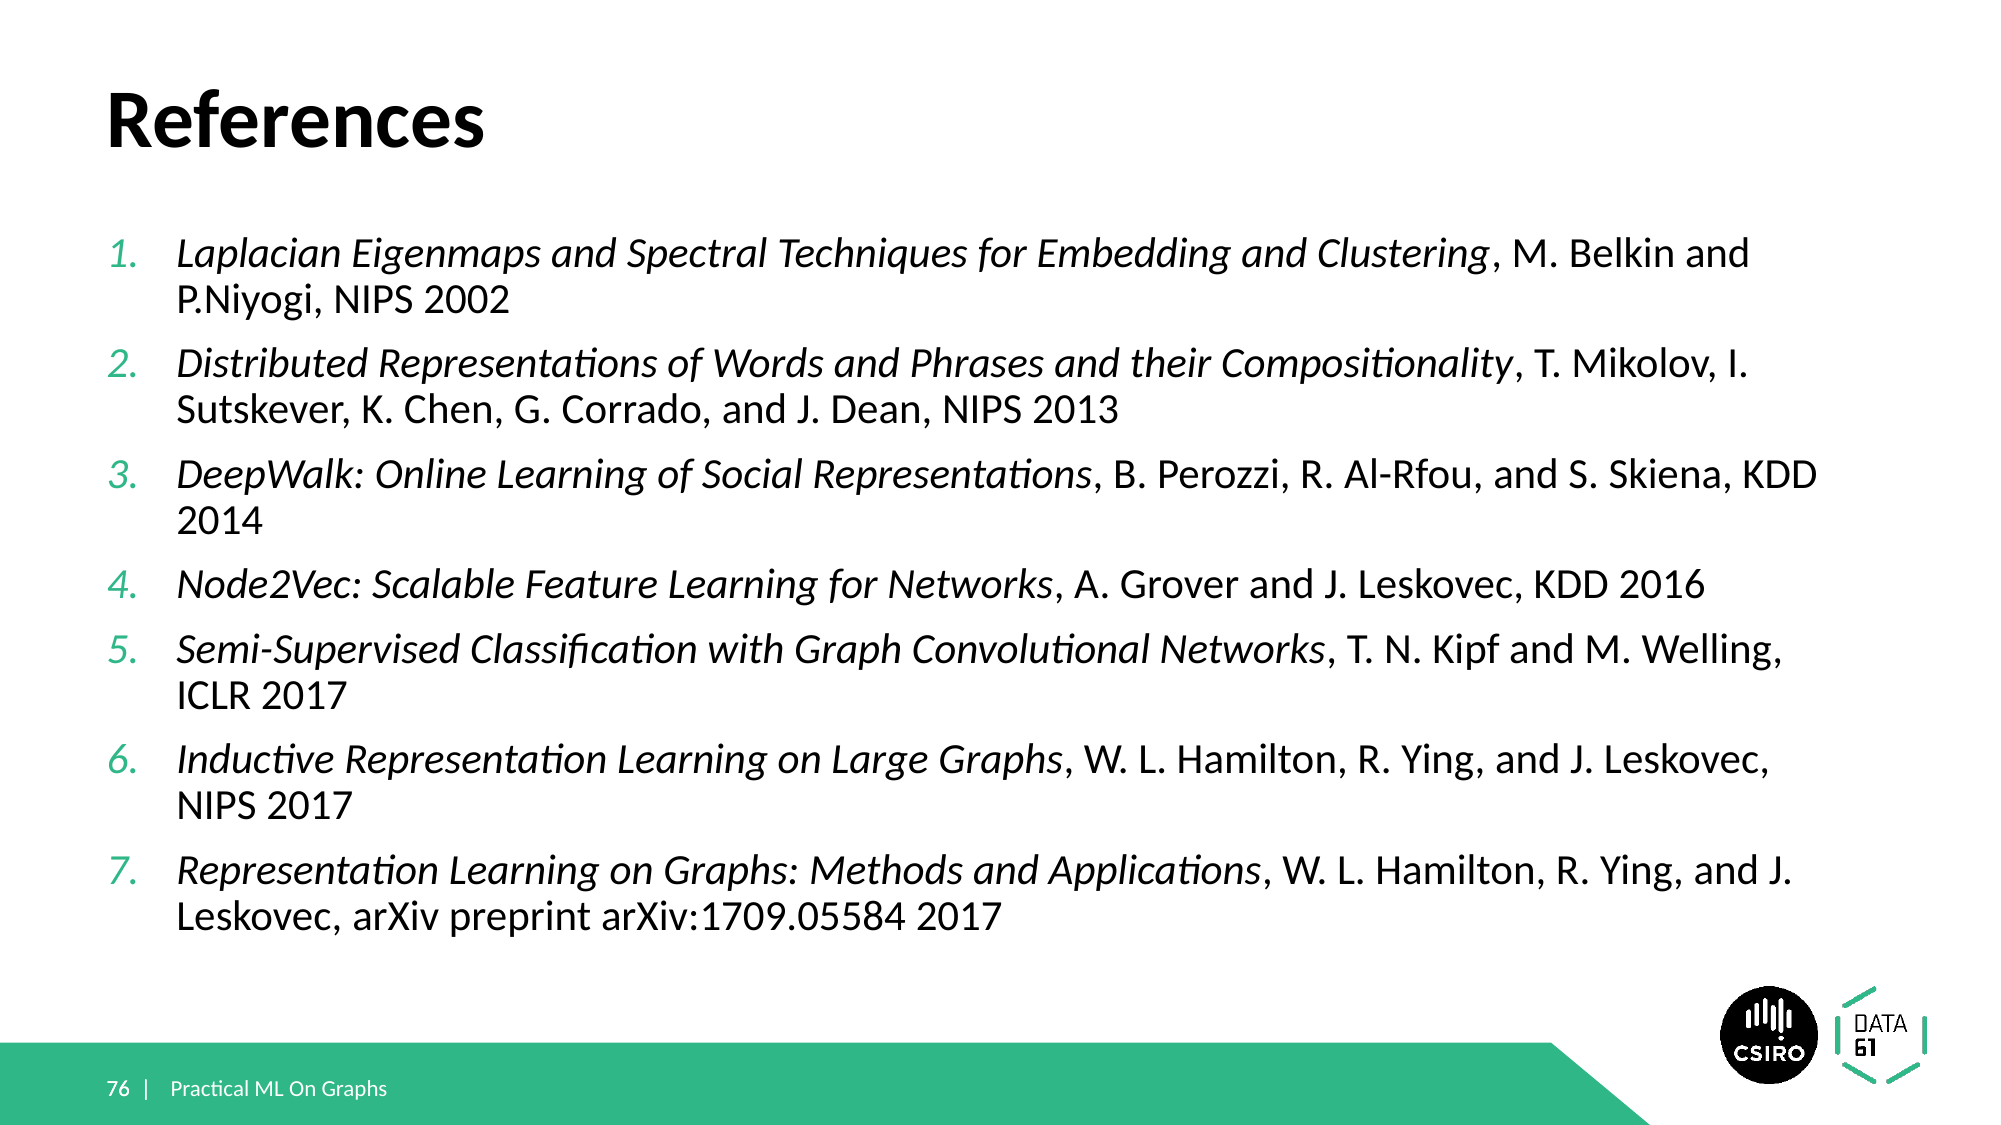

# References
Laplacian Eigenmaps and Spectral Techniques for Embedding and Clustering, M. Belkin and P.Niyogi, NIPS 2002
Distributed Representations of Words and Phrases and their Compositionality, T. Mikolov, I. Sutskever, K. Chen, G. Corrado, and J. Dean, NIPS 2013
DeepWalk: Online Learning of Social Representations, B. Perozzi, R. Al-Rfou, and S. Skiena, KDD 2014
Node2Vec: Scalable Feature Learning for Networks, A. Grover and J. Leskovec, KDD 2016
Semi-Supervised Classification with Graph Convolutional Networks, T. N. Kipf and M. Welling, ICLR 2017
Inductive Representation Learning on Large Graphs, W. L. Hamilton, R. Ying, and J. Leskovec, NIPS 2017
Representation Learning on Graphs: Methods and Applications, W. L. Hamilton, R. Ying, and J. Leskovec, arXiv preprint arXiv:1709.05584 2017
76  |
76  |
Practical ML On Graphs